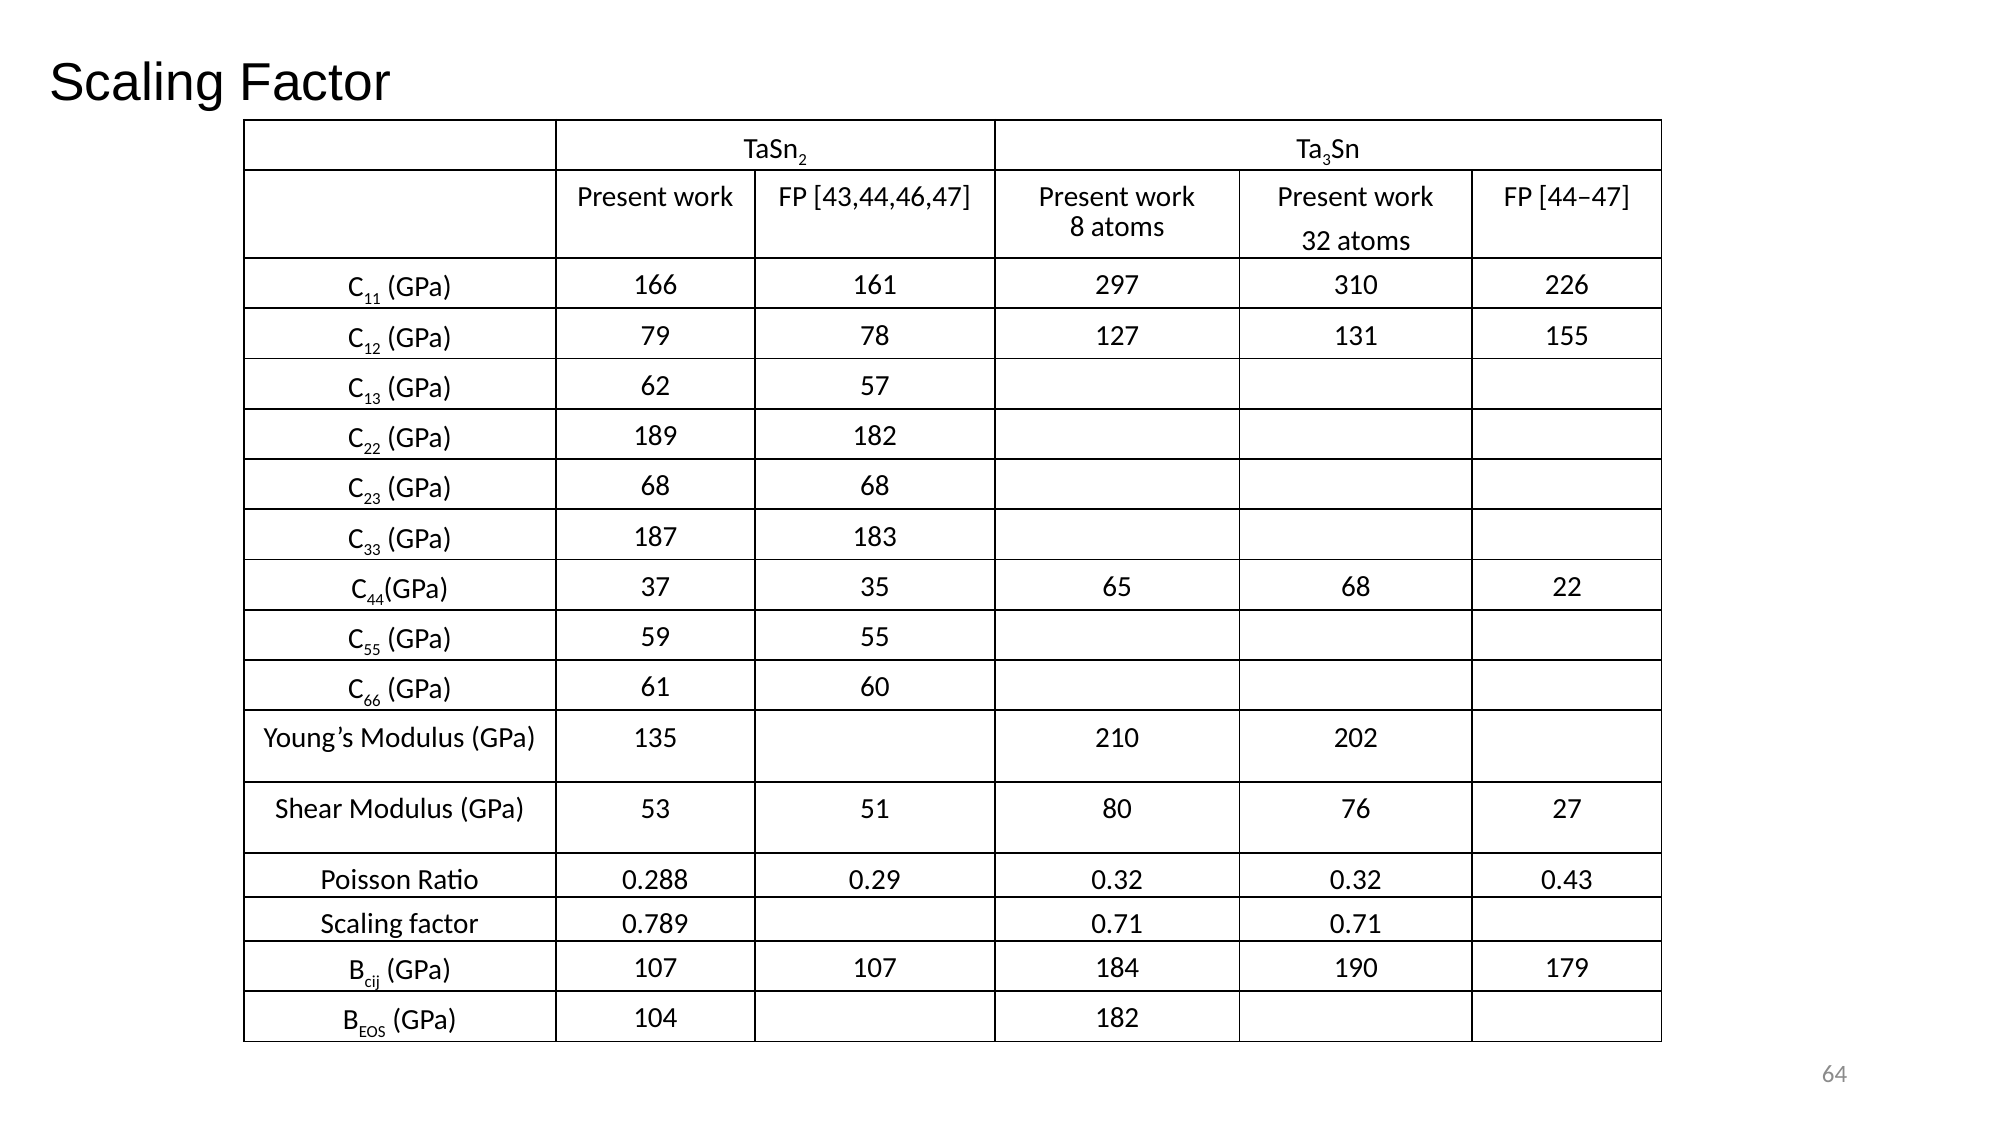

# Scaling Factor
|  | TaSn2 |  | Ta3Sn |  |  |
| --- | --- | --- | --- | --- | --- |
|  | Present work | FP [43,44,46,47] | Present work 8 atoms | Present work 32 atoms | FP [44–47] |
| C11 (GPa) | 166 | 161 | 297 | 310 | 226 |
| C12 (GPa) | 79 | 78 | 127 | 131 | 155 |
| C13 (GPa) | 62 | 57 |  |  |  |
| C22 (GPa) | 189 | 182 |  |  |  |
| C23 (GPa) | 68 | 68 |  |  |  |
| C33 (GPa) | 187 | 183 |  |  |  |
| C44(GPa) | 37 | 35 | 65 | 68 | 22 |
| C55 (GPa) | 59 | 55 |  |  |  |
| C66 (GPa) | 61 | 60 |  |  |  |
| Young’s Modulus (GPa) | 135 |  | 210 | 202 |  |
| Shear Modulus (GPa) | 53 | 51 | 80 | 76 | 27 |
| Poisson Ratio | 0.288 | 0.29 | 0.32 | 0.32 | 0.43 |
| Scaling factor | 0.789 |  | 0.71 | 0.71 |  |
| Bcij (GPa) | 107 | 107 | 184 | 190 | 179 |
| BEOS (GPa) | 104 |  | 182 |  |  |
64